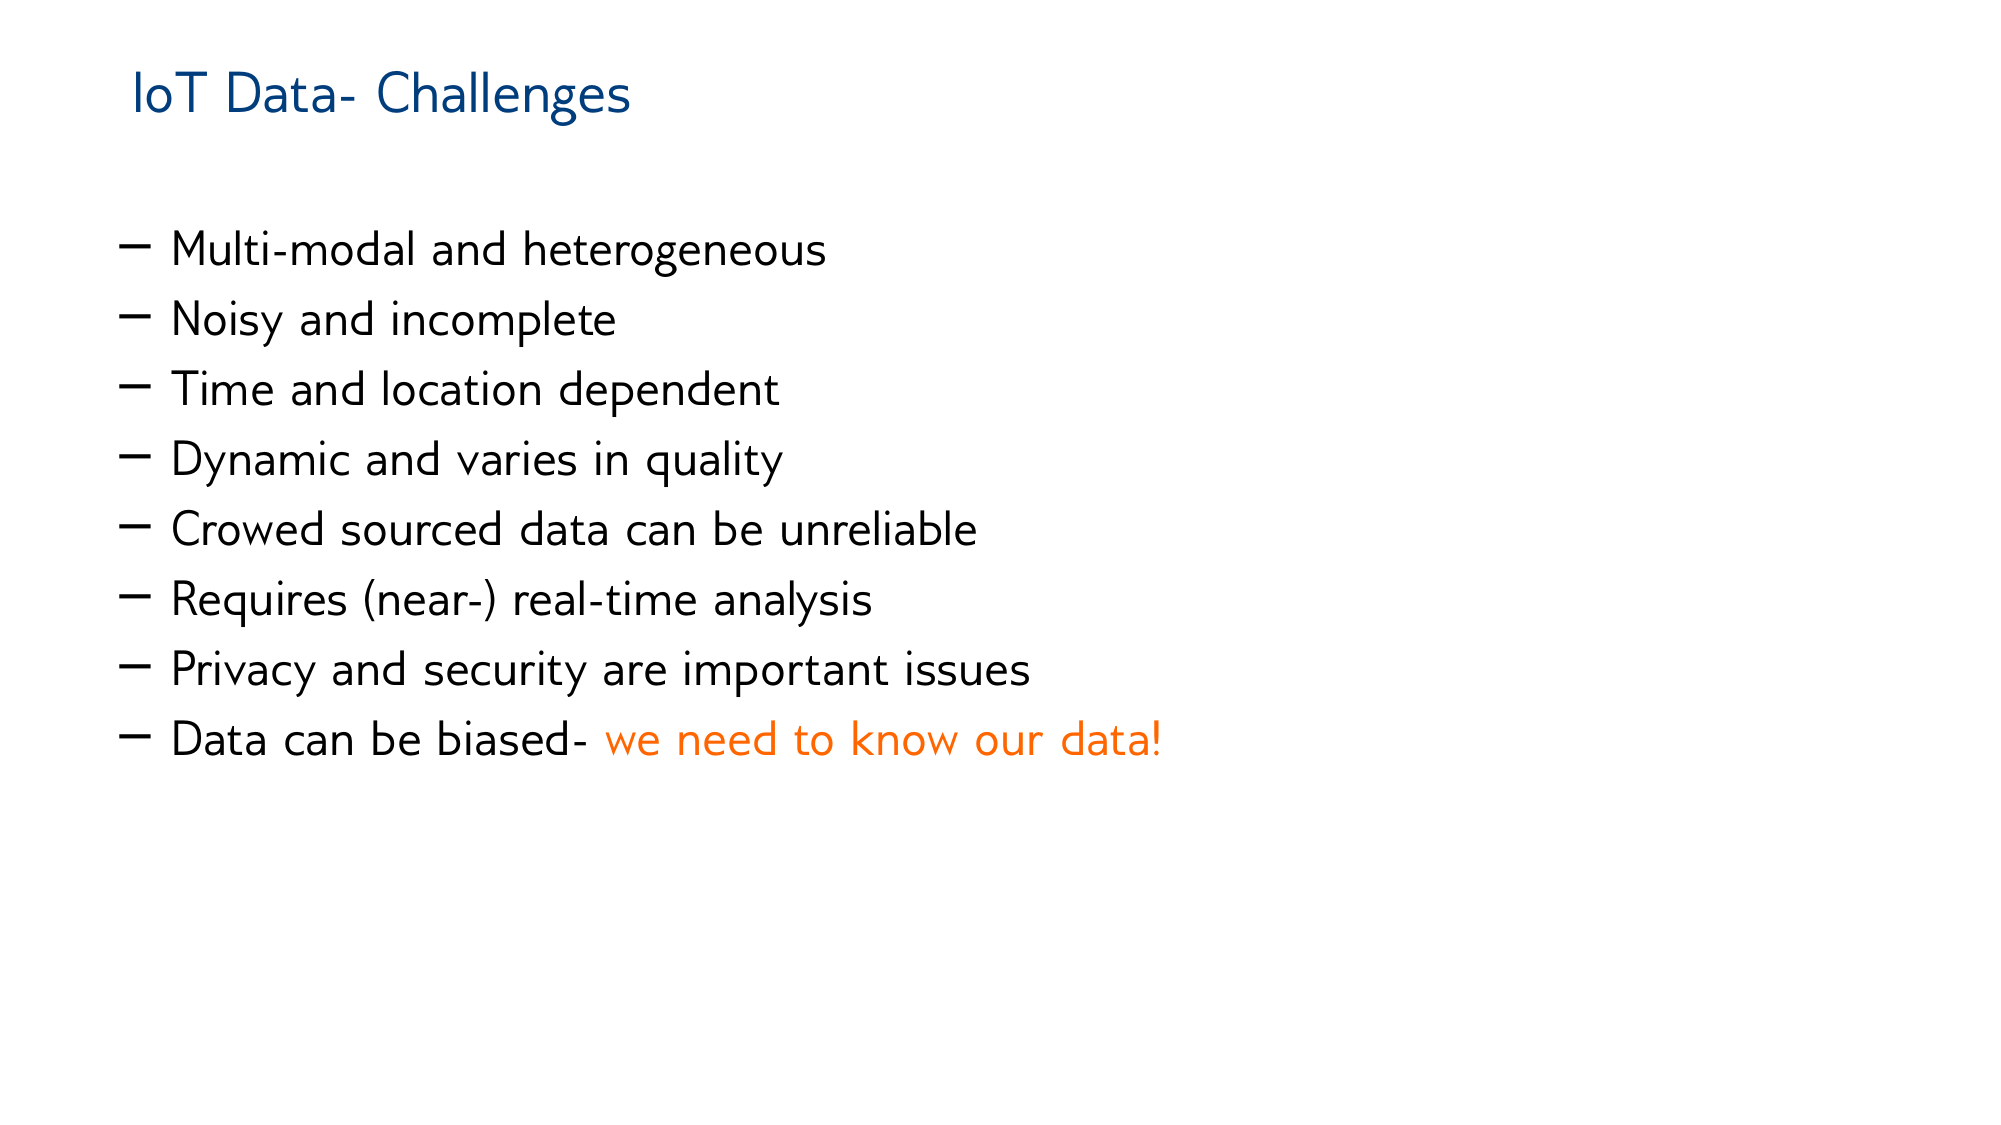

# IoT Data- Challenges
Multi-modal and heterogeneous
Noisy and incomplete
Time and location dependent
Dynamic and varies in quality
Crowed sourced data can be unreliable
Requires (near-) real-time analysis
Privacy and security are important issues
Data can be biased- we need to know our data!
46